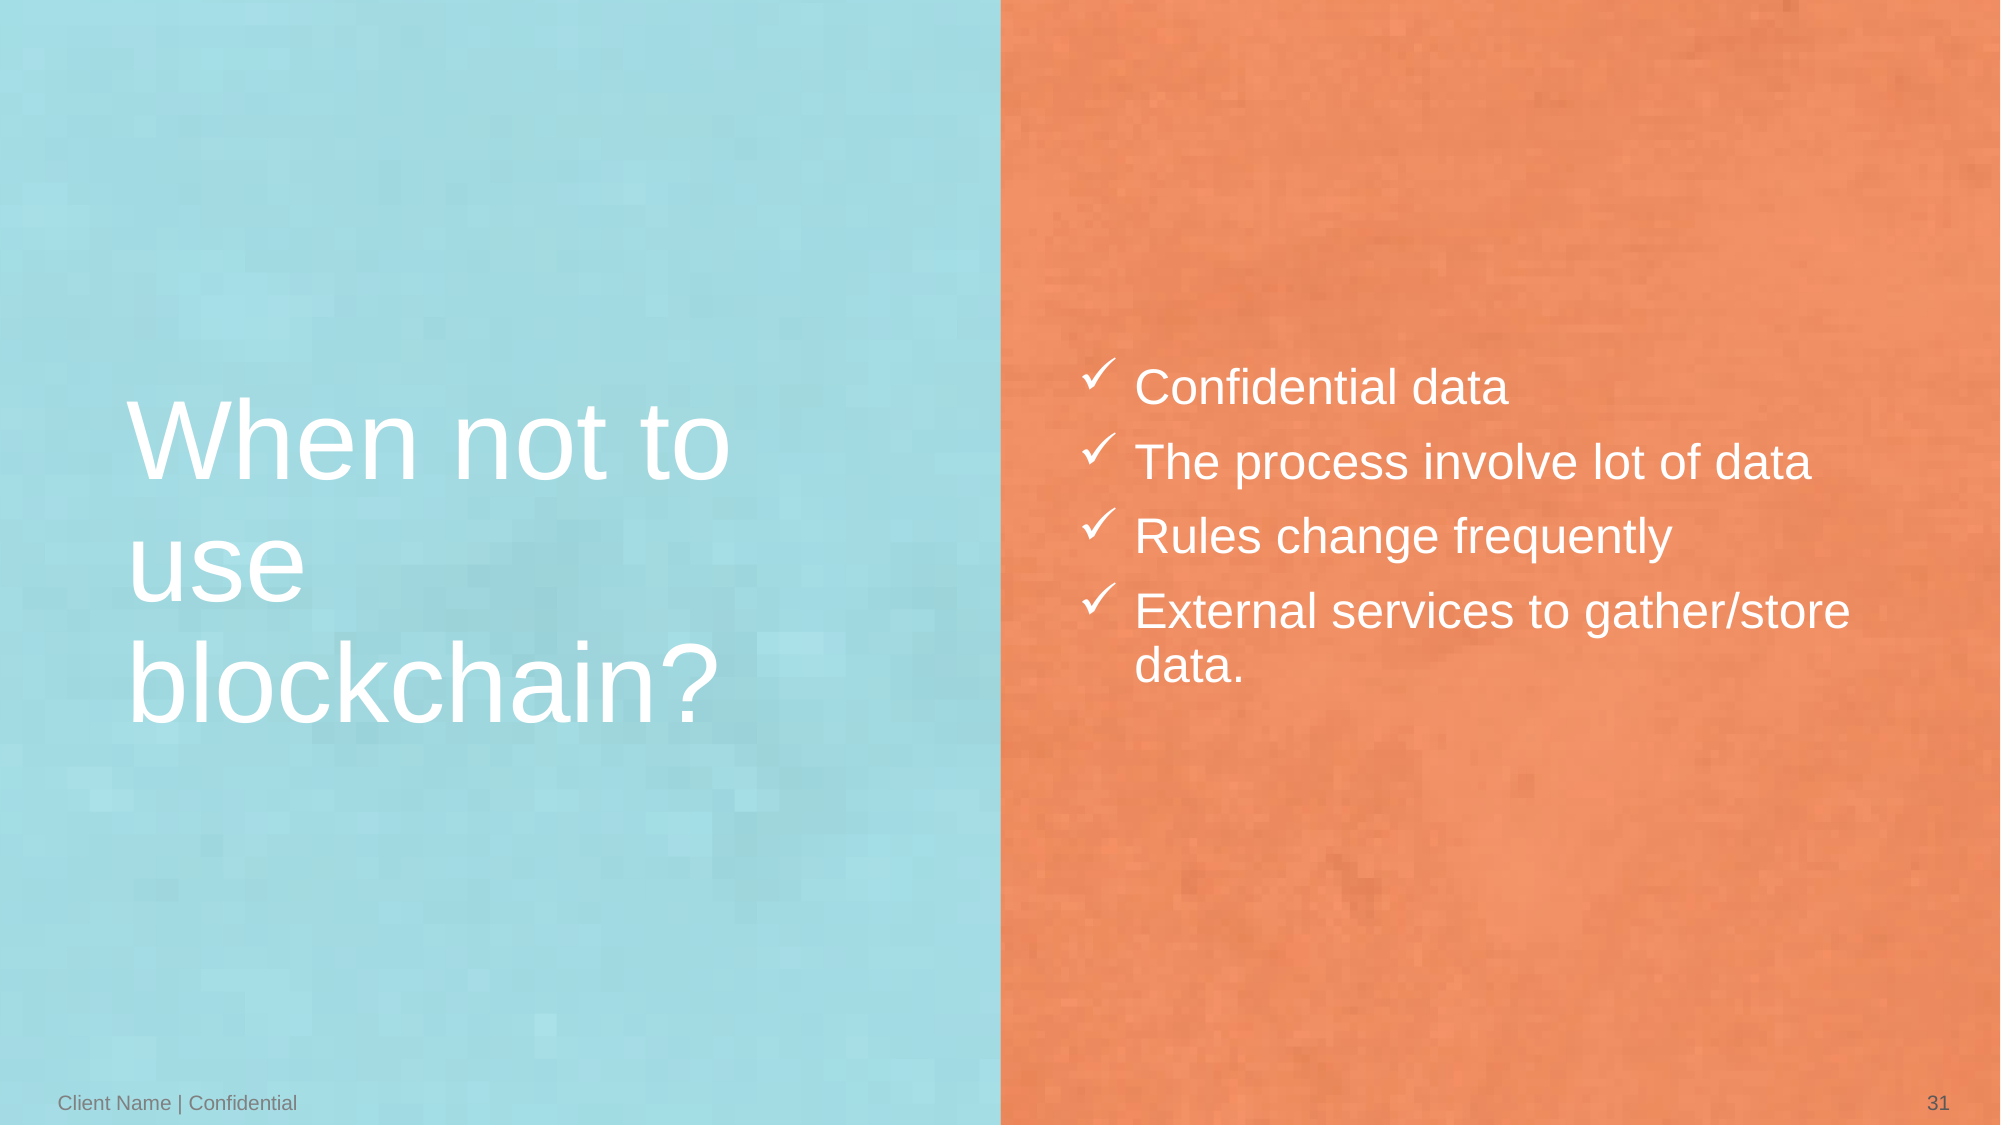

# When not to use blockchain?
Confidential data
The process involve lot of data
Rules change frequently
External services to gather/store data.